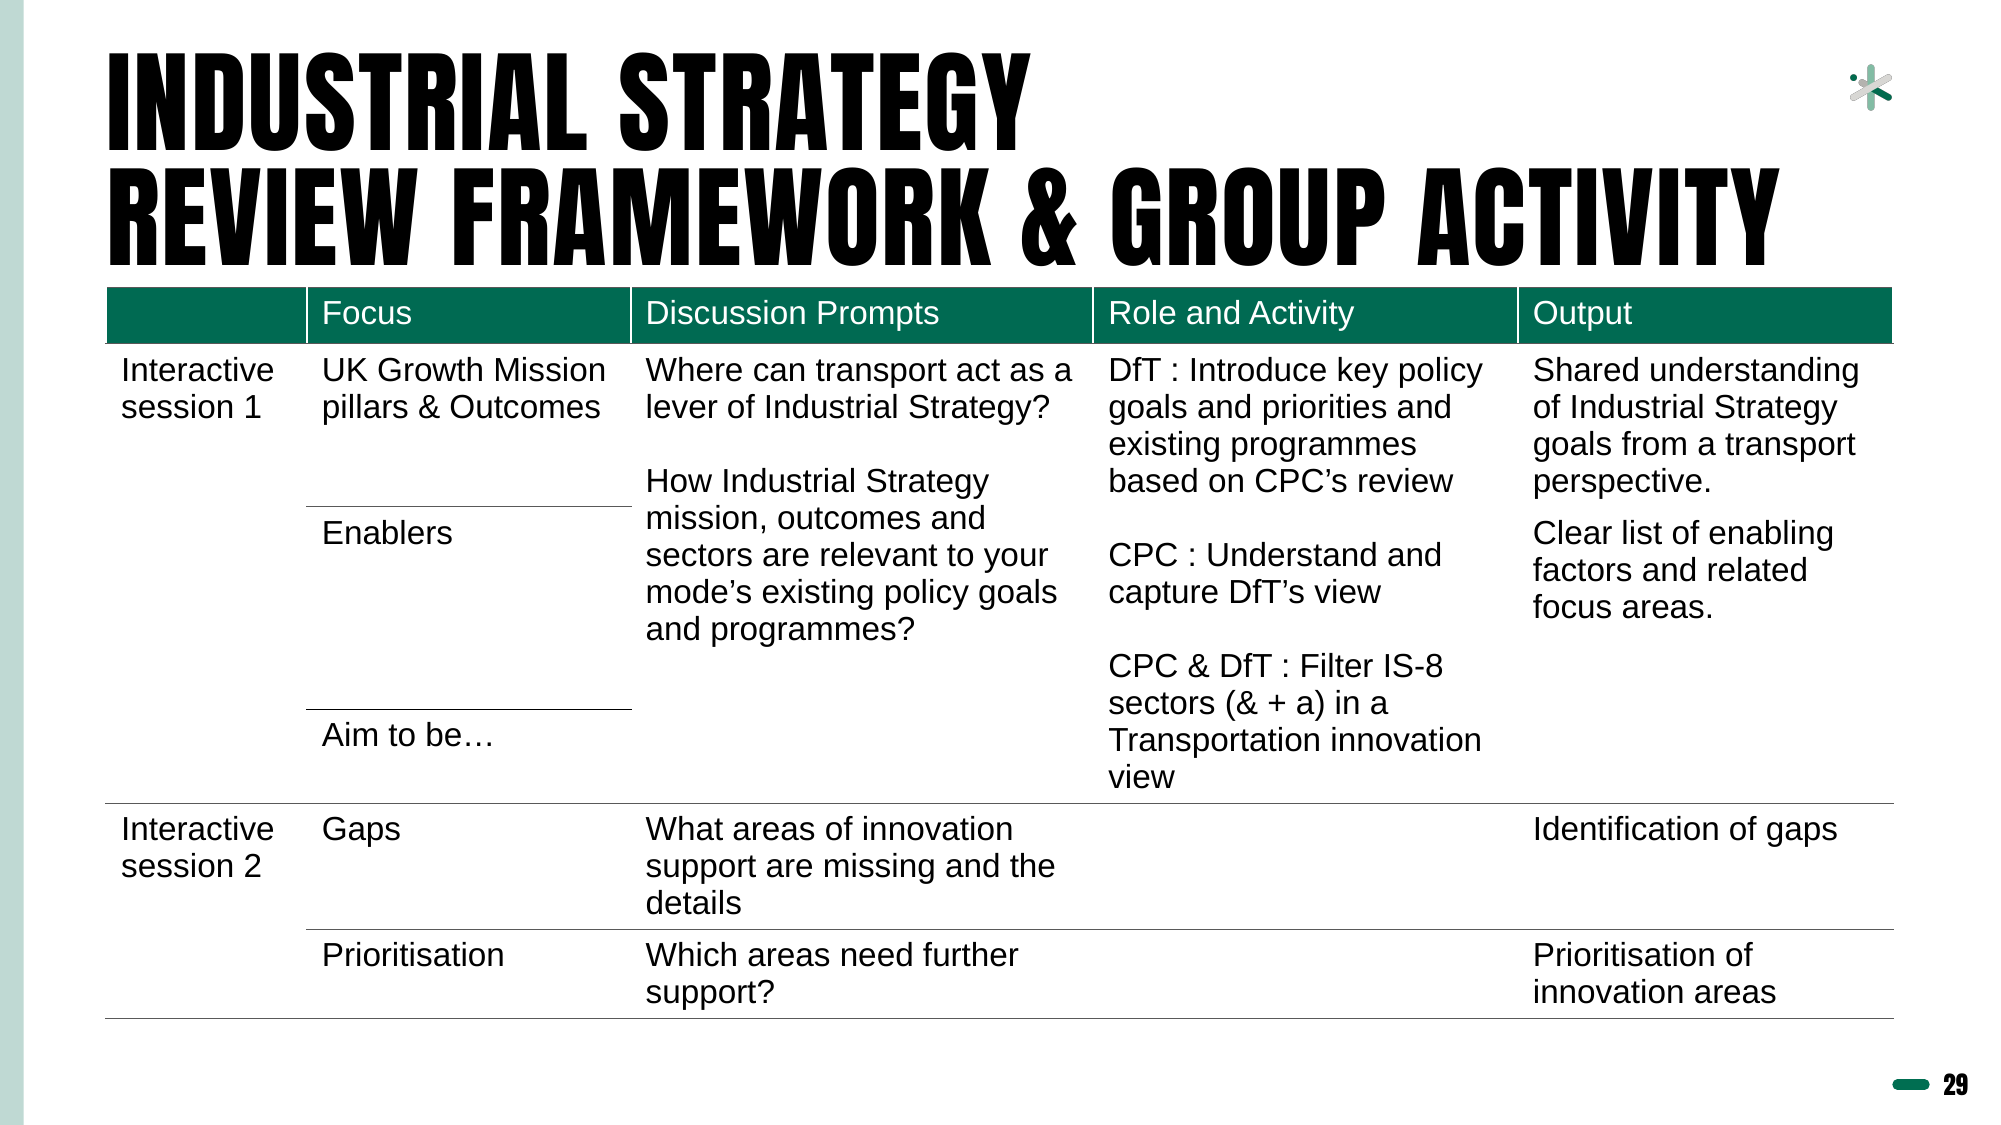

# Industrial Strategy Review framework & Group activity

|  | Focus | Discussion Prompts | Role and Activity | Output |
| --- | --- | --- | --- | --- |
| Interactive session 1 | UK Growth Mission pillars & Outcomes | Where can transport act as a lever of Industrial Strategy? How Industrial Strategy mission, outcomes and sectors are relevant to your mode’s existing policy goals and programmes? | DfT : Introduce key policy goals and priorities and existing programmes based on CPC’s review CPC : Understand and capture DfT’s view CPC & DfT : Filter IS-8 sectors (& + a) in a Transportation innovation view | Shared understanding of Industrial Strategy goals from a transport perspective. |
|  | Enablers |  |  | Clear list of enabling factors and related focus areas. |
|  | Aim to be… |  |  |  |
| Interactive session 2 | Gaps | What areas of innovation support are missing and the details |  | Identification of gaps |
|  | Prioritisation | Which areas need further support? |  | Prioritisation of innovation areas |